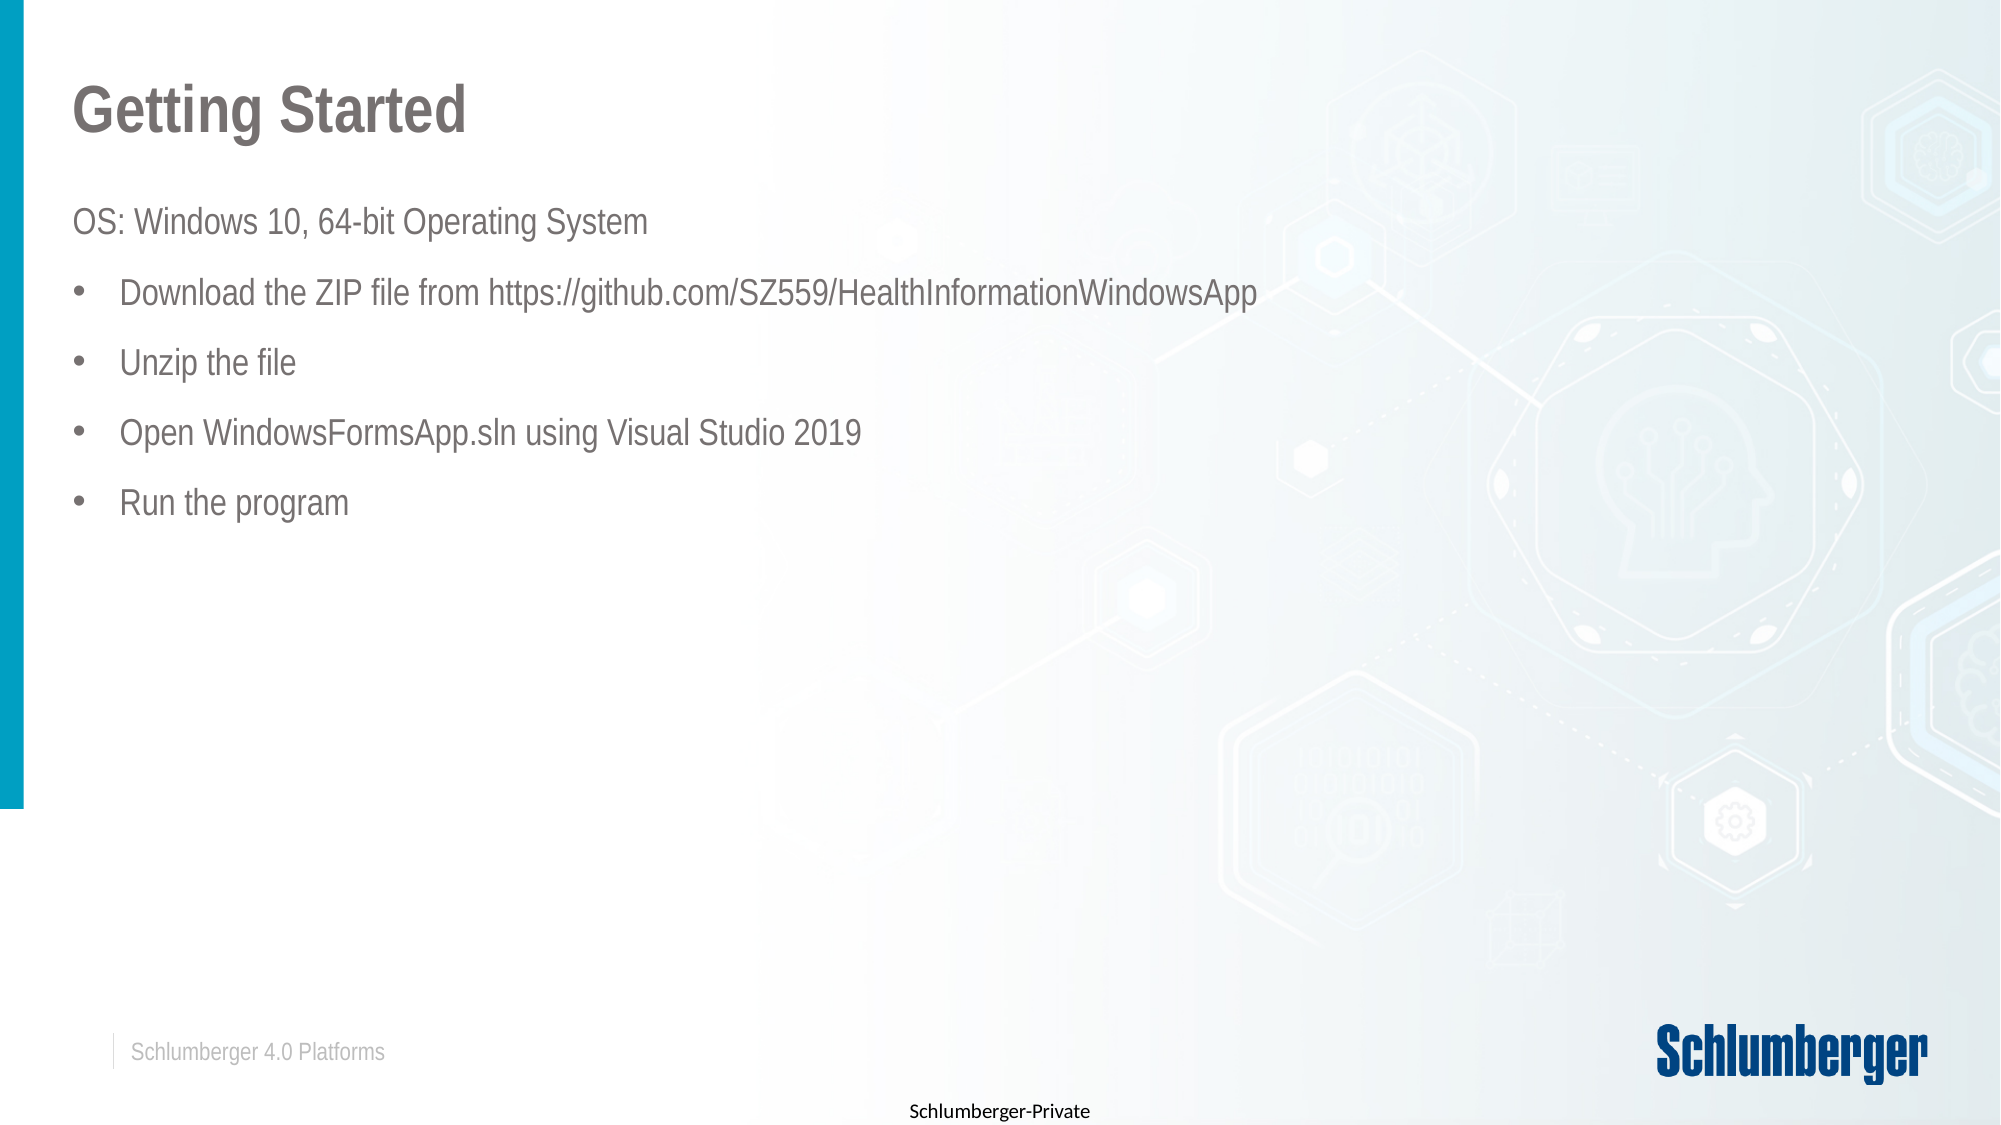

# Getting Started
OS: Windows 10, 64-bit Operating System
Download the ZIP file from https://github.com/SZ559/HealthInformationWindowsApp
Unzip the file
Open WindowsFormsApp.sln using Visual Studio 2019
Run the program

4